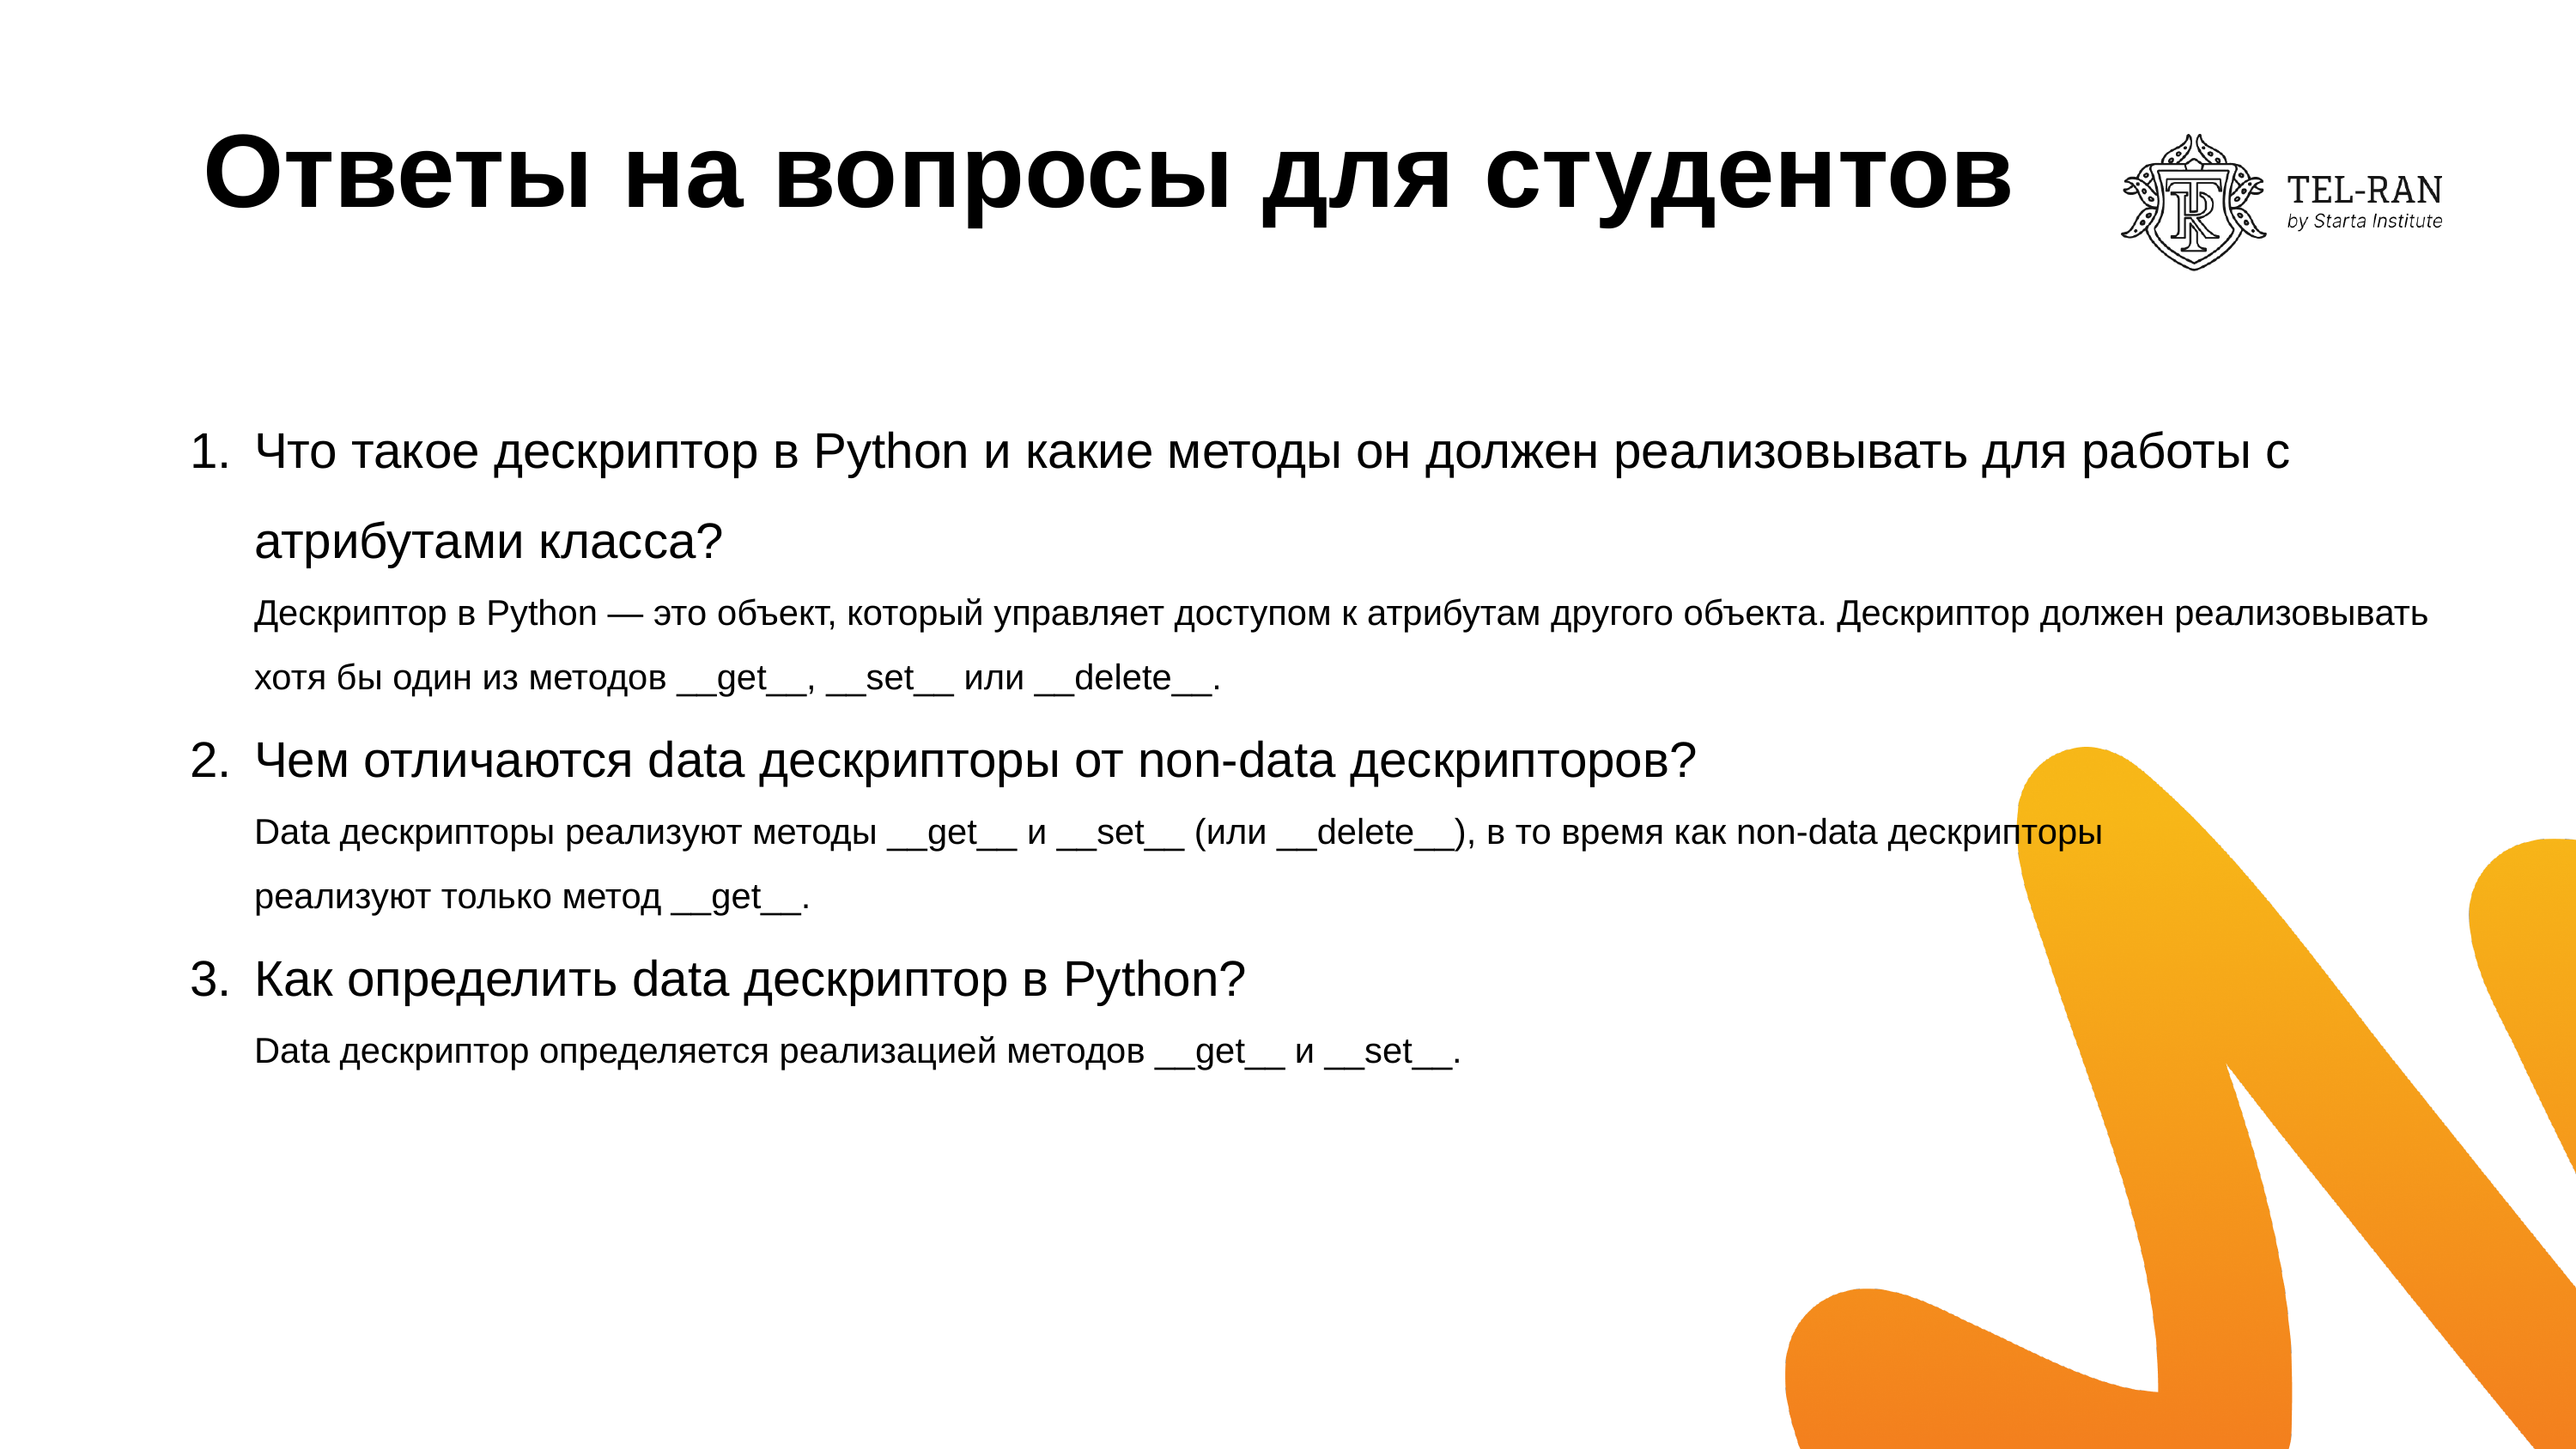

# Ответы на вопросы для студентов
Что такое дескриптор в Python и какие методы он должен реализовывать для работы с атрибутами класса?
Дескриптор в Python — это объект, который управляет доступом к атрибутам другого объекта. Дескриптор должен реализовывать хотя бы один из методов __get__, __set__ или __delete__.
Чем отличаются data дескрипторы от non-data дескрипторов?
Data дескрипторы реализуют методы __get__ и __set__ (или __delete__), в то время как non-data дескрипторы
реализуют только метод __get__.
Как определить data дескриптор в Python?
Data дескриптор определяется реализацией методов __get__ и __set__.